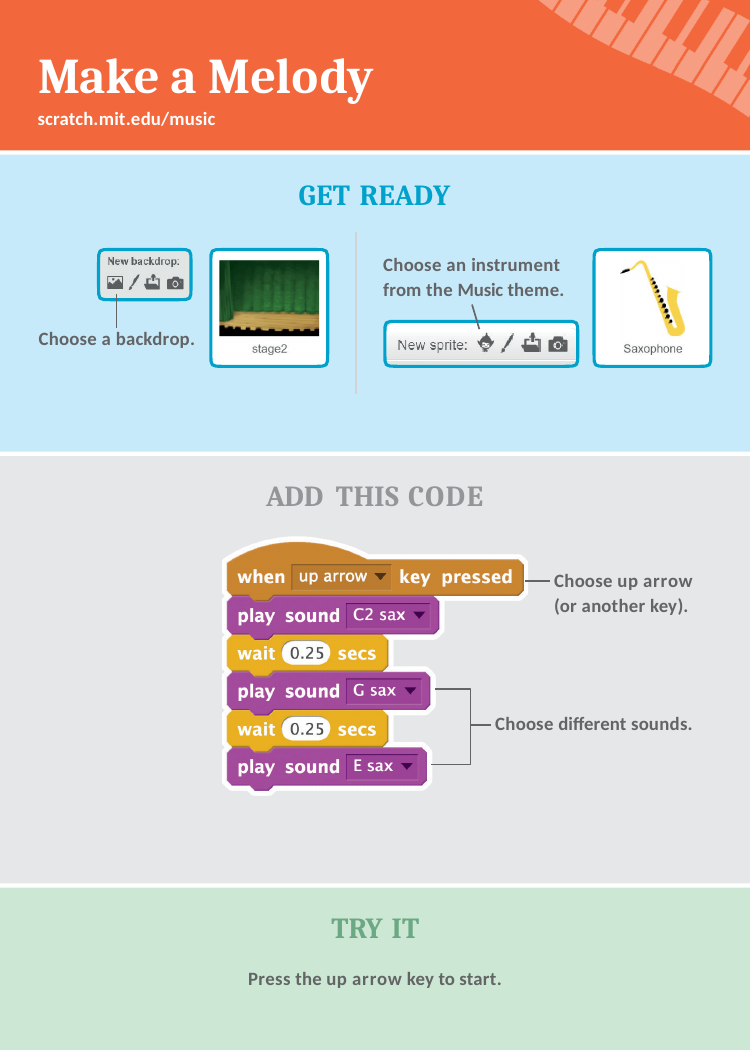

# Make a Melody
scratch.mit.edu/music

GET READY

Choose an instrument  from the Music theme.

Choose a backdrop.

ADD  THIS CODE

Choose up arrow
(or another key).

Choose different sounds.

TRY IT
Press the up arrow key to start.